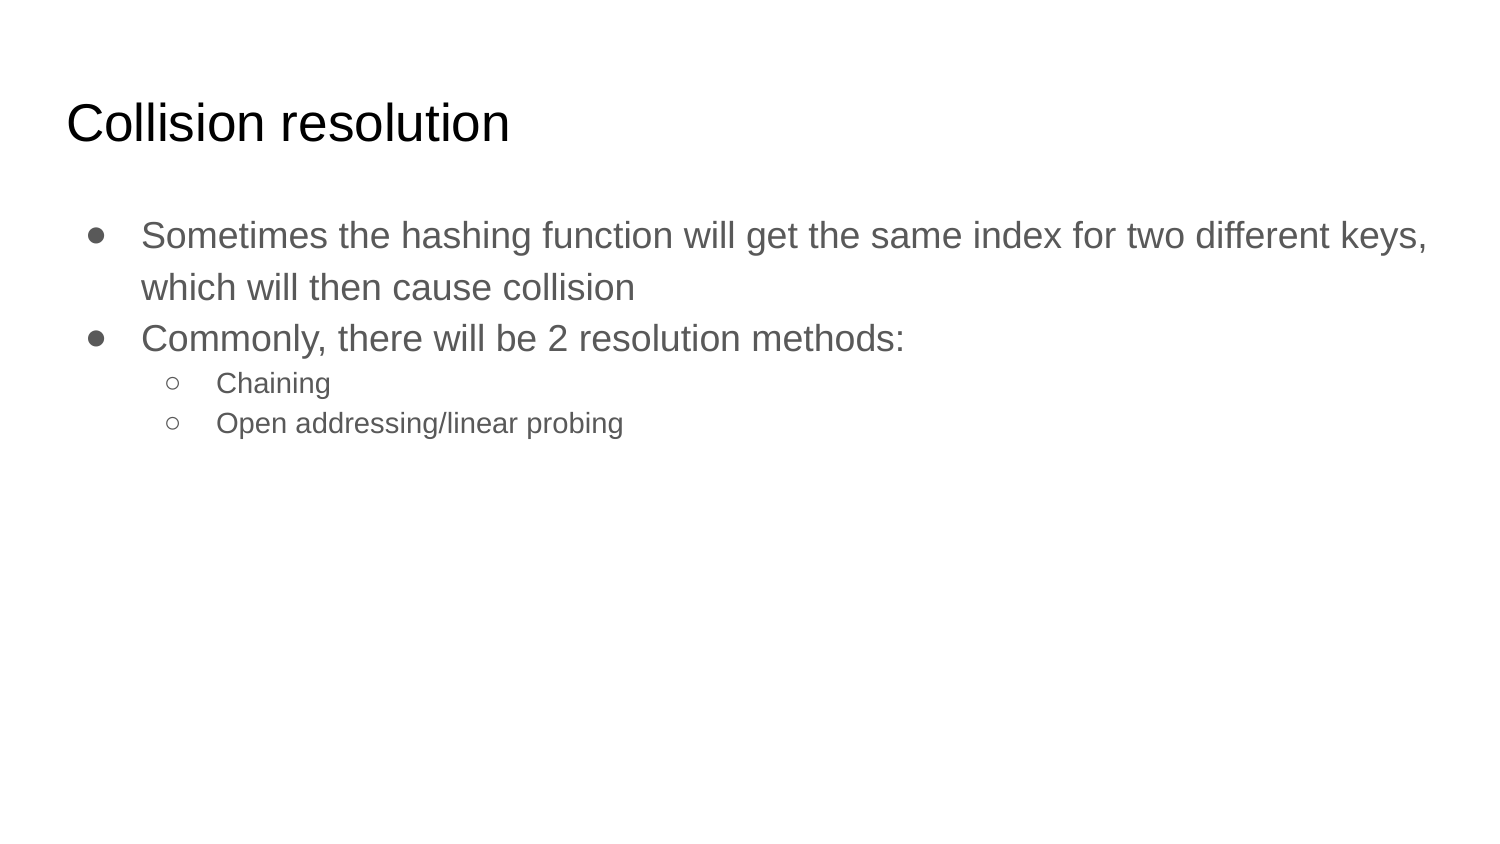

# Collision resolution
Sometimes the hashing function will get the same index for two different keys, which will then cause collision
Commonly, there will be 2 resolution methods:
Chaining
Open addressing/linear probing